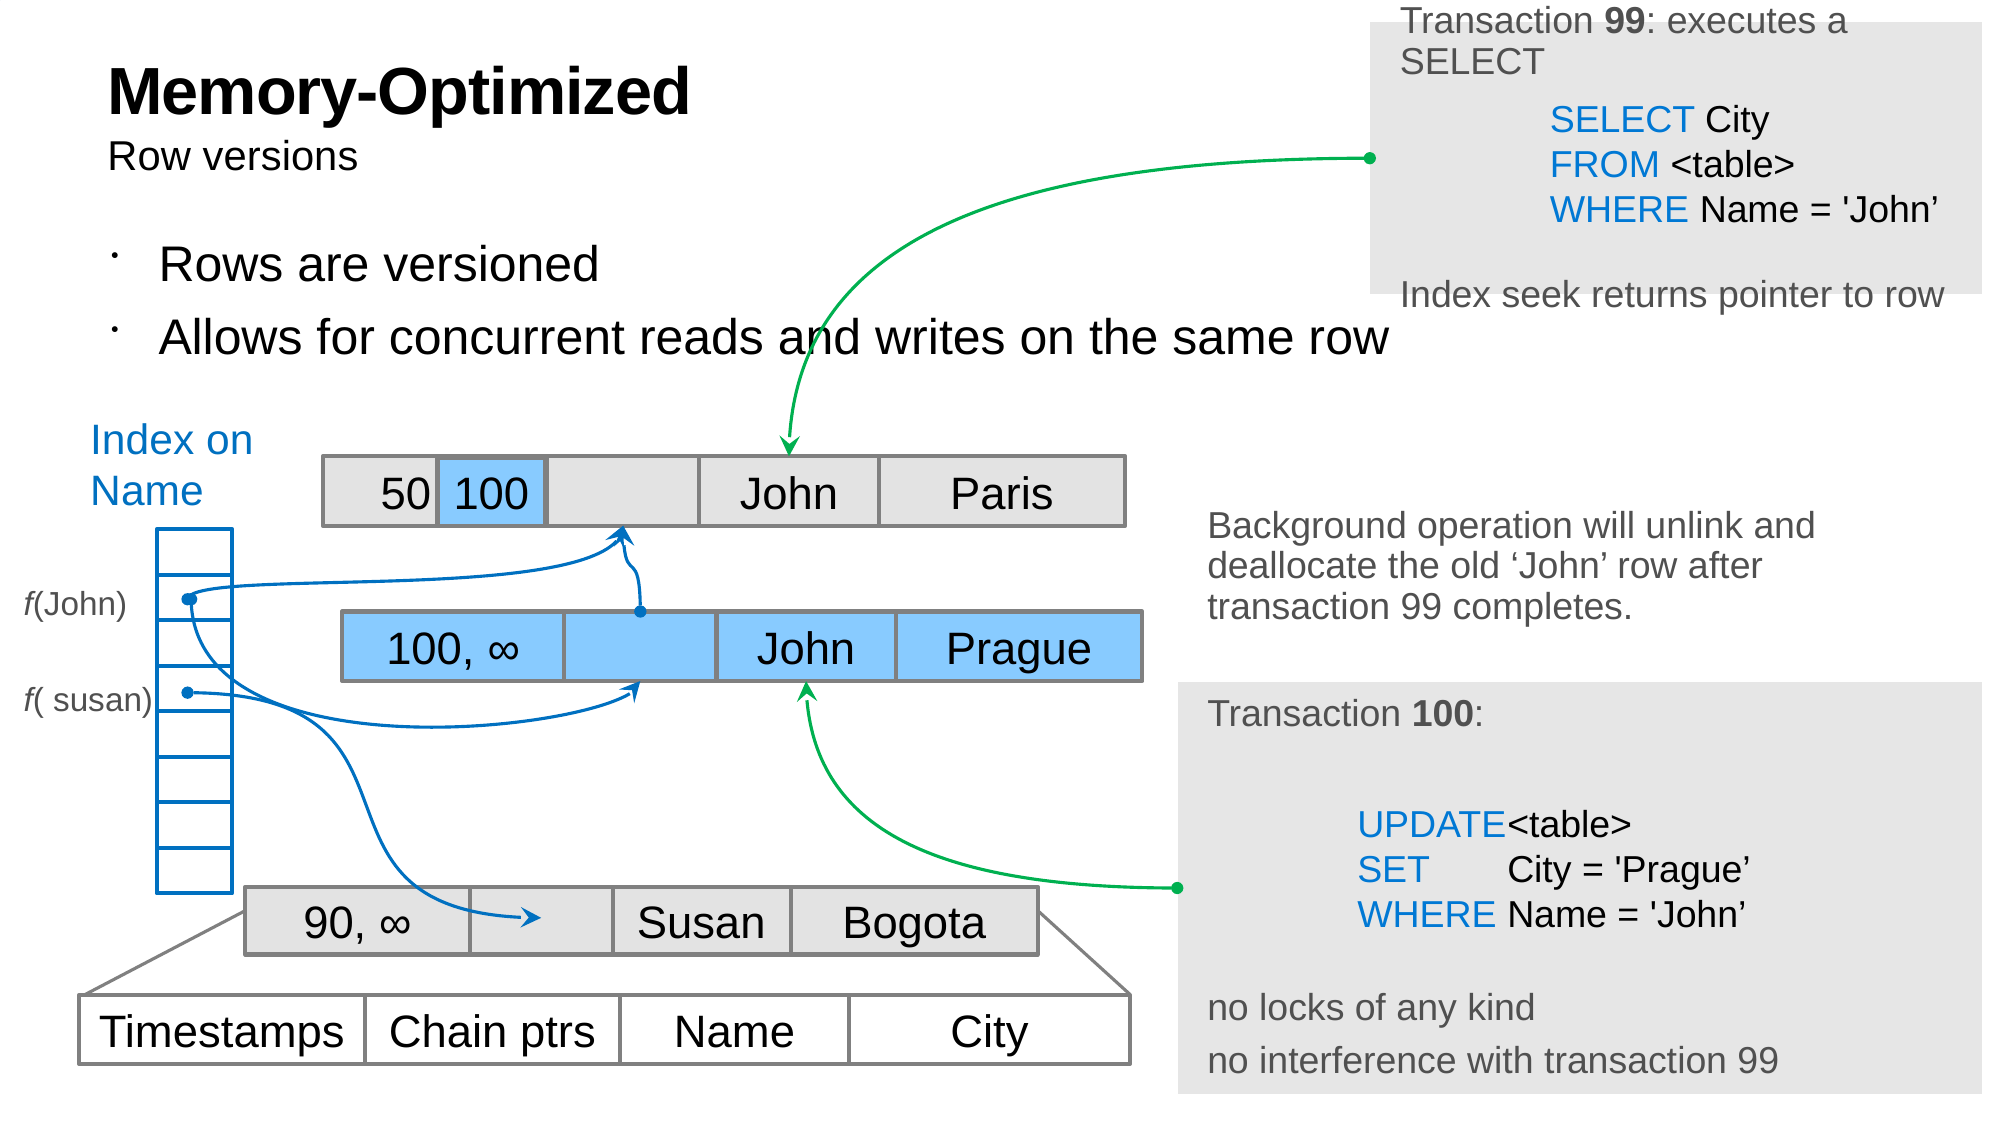

Transaction 99: executes a SELECT
	SELECT City
	FROM <table>
	WHERE Name = 'John’
Index seek returns pointer to row
# Memory-Optimized
Row versions
Rows are versioned
Allows for concurrent reads and writes on the same row
Index on Name

John
Paris
50, ∞
100
Background operation will unlink and deallocate the old ‘John’ row after transaction 99 completes.
f(John)

f( susan)

John
Prague
100, ∞
Transaction 100:

	UPDATE	<table>
	SET	City = 'Prague’
	WHERE	Name = 'John’

no locks of any kind
no interference with transaction 99
90, ∞

Bogota
Susan
Timestamps
Chain ptrs
Name
City